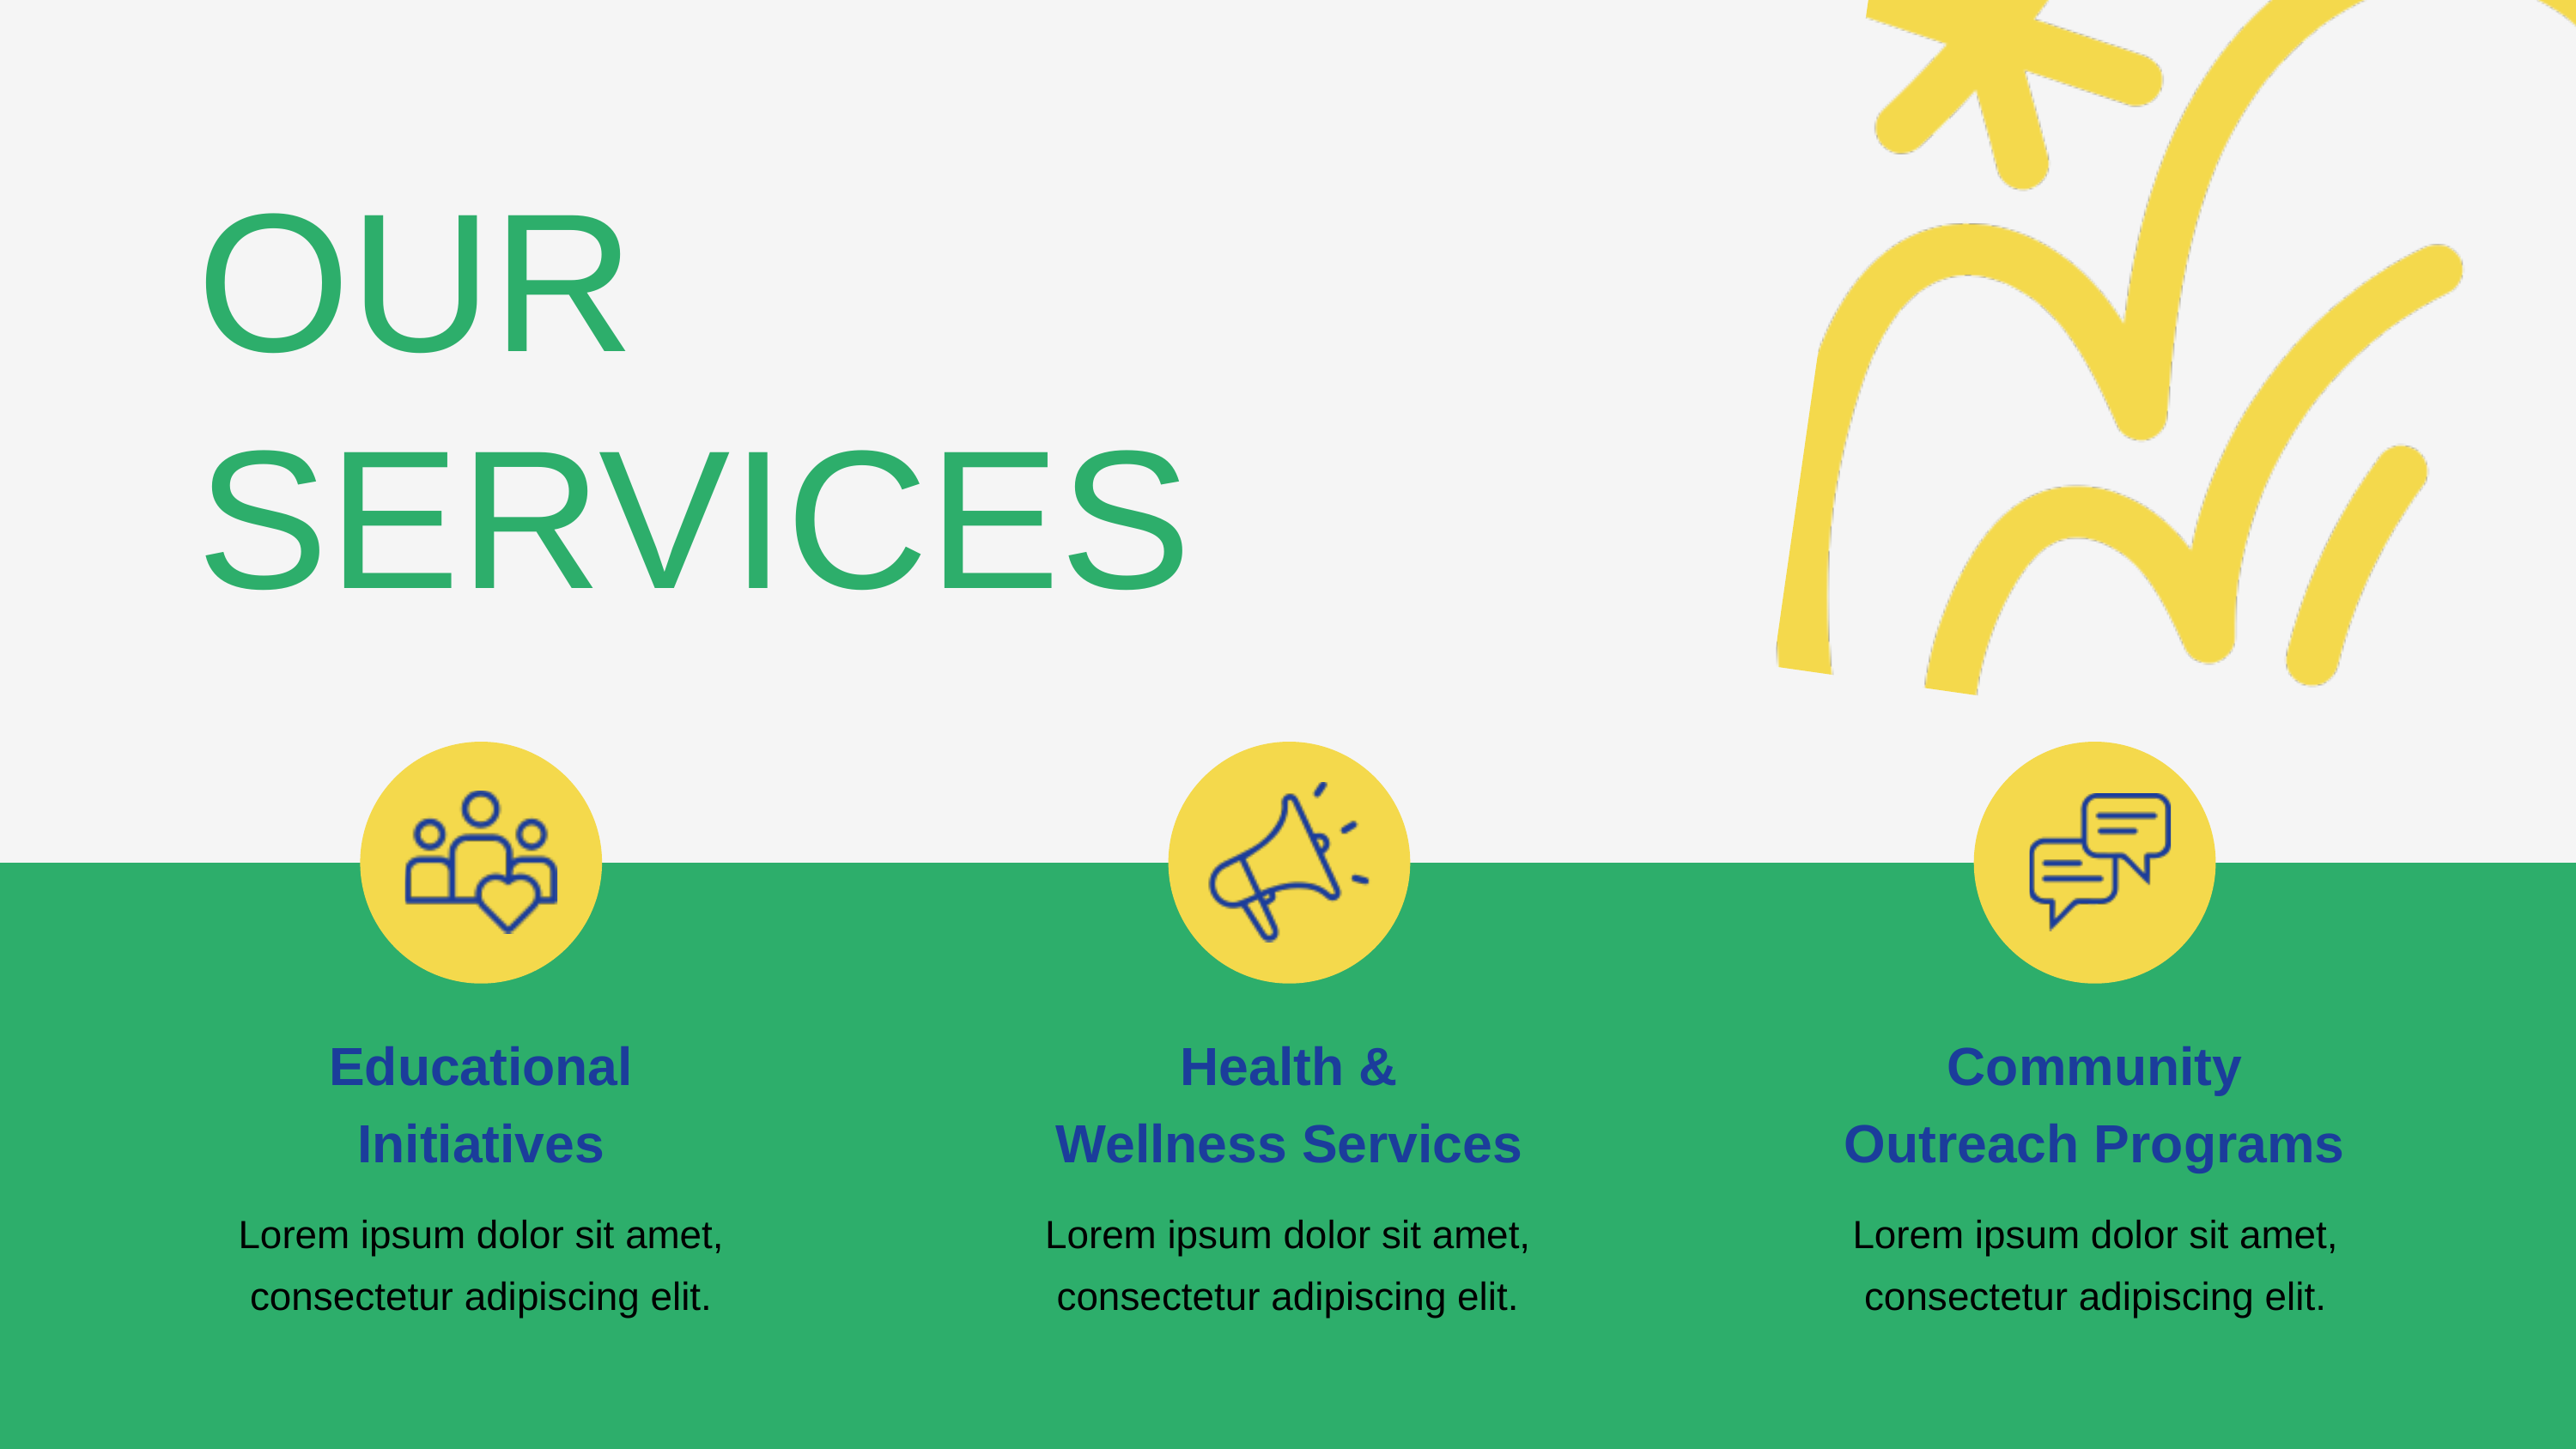

OUR SERVICES

Educational Initiatives
Health &
Wellness Services
Community
Outreach Programs
Lorem ipsum dolor sit amet, consectetur adipiscing elit.
Lorem ipsum dolor sit amet, consectetur adipiscing elit.
Lorem ipsum dolor sit amet, consectetur adipiscing elit.